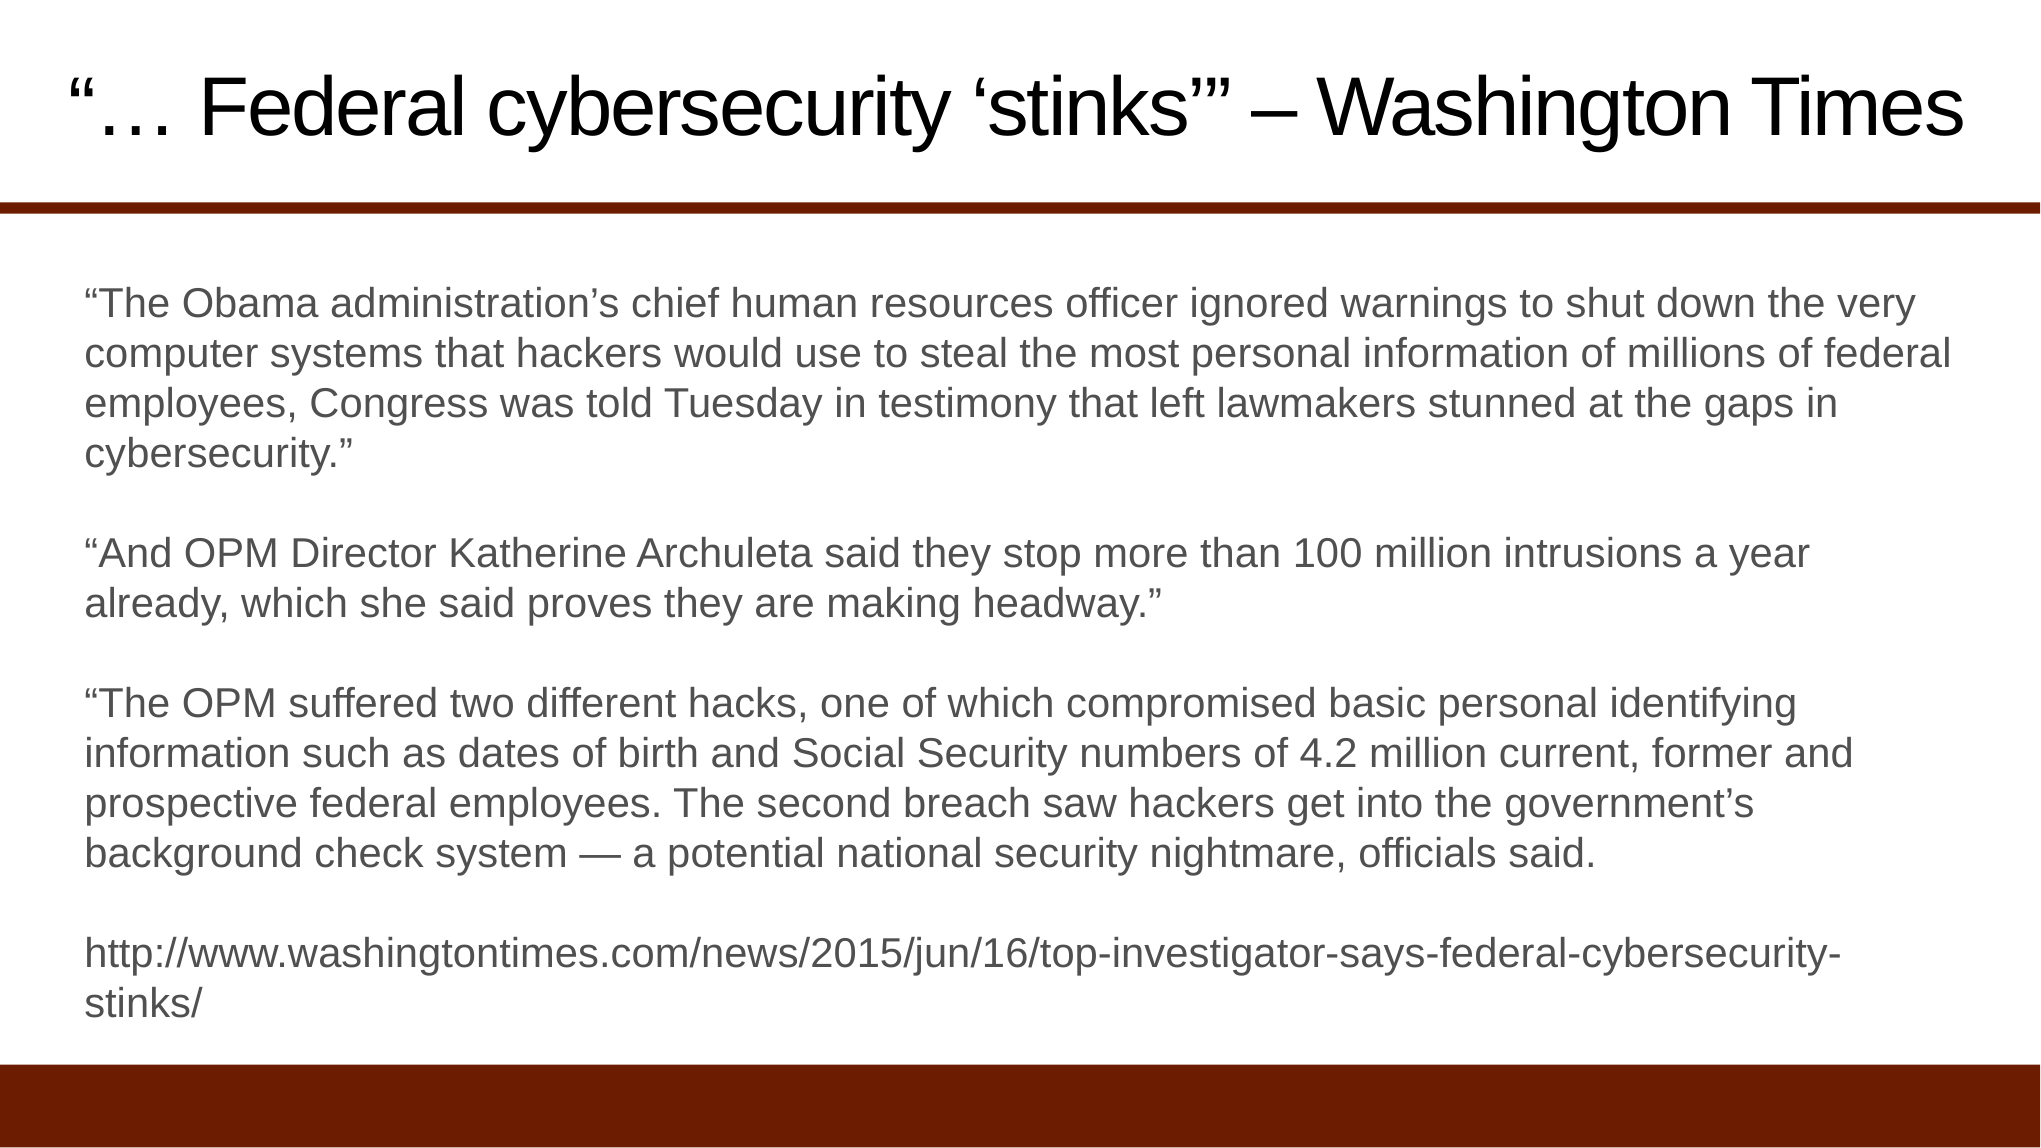

# “… Federal cybersecurity ‘stinks’” – Washington Times
“The Obama administration’s chief human resources officer ignored warnings to shut down the very computer systems that hackers would use to steal the most personal information of millions of federal employees, Congress was told Tuesday in testimony that left lawmakers stunned at the gaps in cybersecurity.”

“And OPM Director Katherine Archuleta said they stop more than 100 million intrusions a year already, which she said proves they are making headway.”

“The OPM suffered two different hacks, one of which compromised basic personal identifying information such as dates of birth and Social Security numbers of 4.2 million current, former and prospective federal employees. The second breach saw hackers get into the government’s background check system — a potential national security nightmare, officials said.

http://www.washingtontimes.com/news/2015/jun/16/top-investigator-says-federal-cybersecurity-stinks/